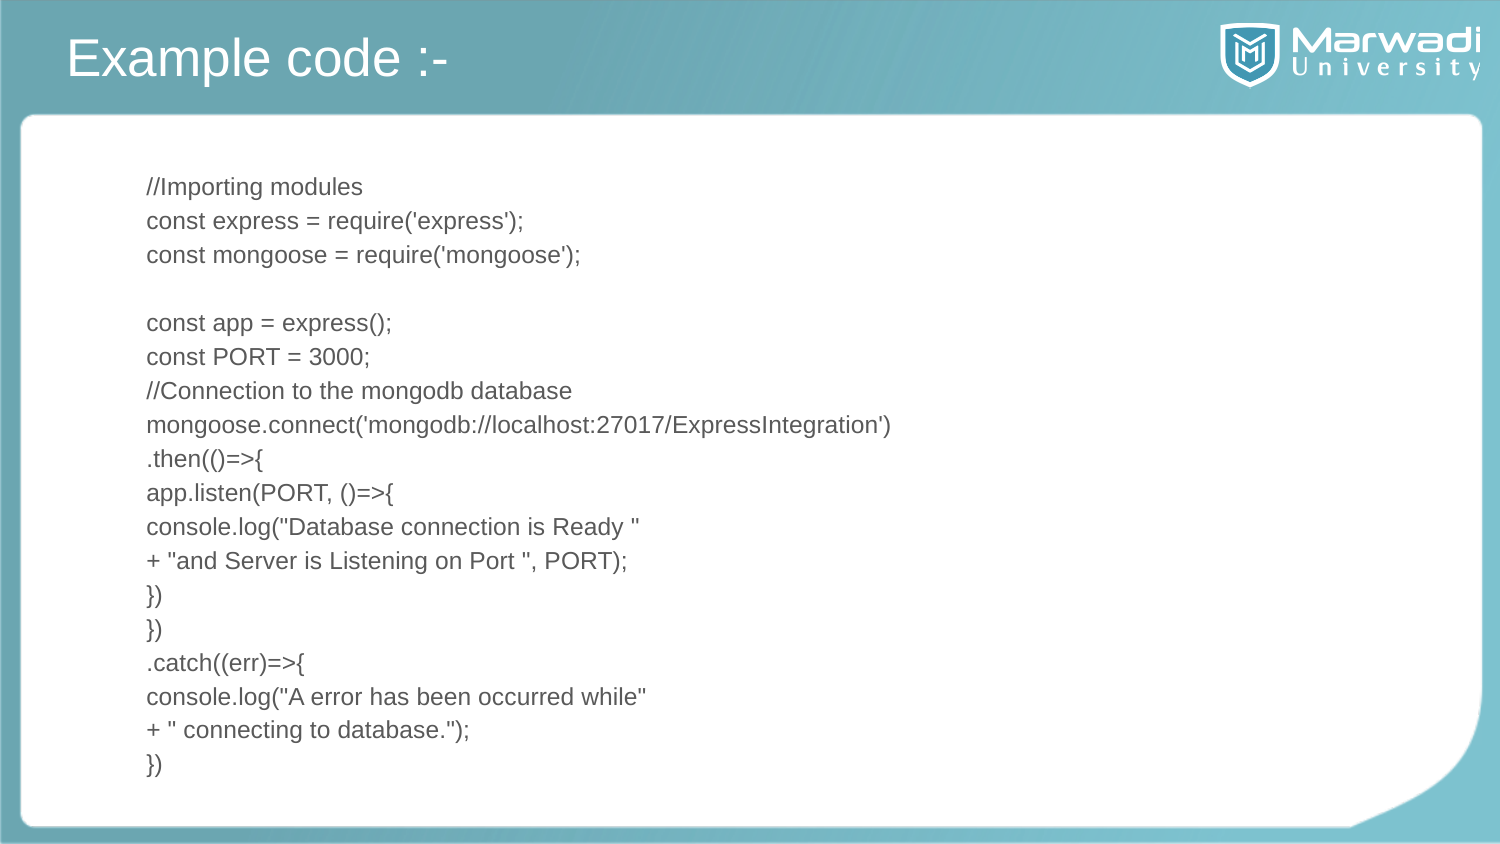

# Example code :-
//Importing modules
const express = require('express');
const mongoose = require('mongoose');

const app = express();
const PORT = 3000;
//Connection to the mongodb database
mongoose.connect('mongodb://localhost:27017/ExpressIntegration')
.then(()=>{
	app.listen(PORT, ()=>{
		console.log("Database connection is Ready "
		+ "and Server is Listening on Port ", PORT);
	})
})
.catch((err)=>{
	console.log("A error has been occurred while"
		+ " connecting to database.");
})